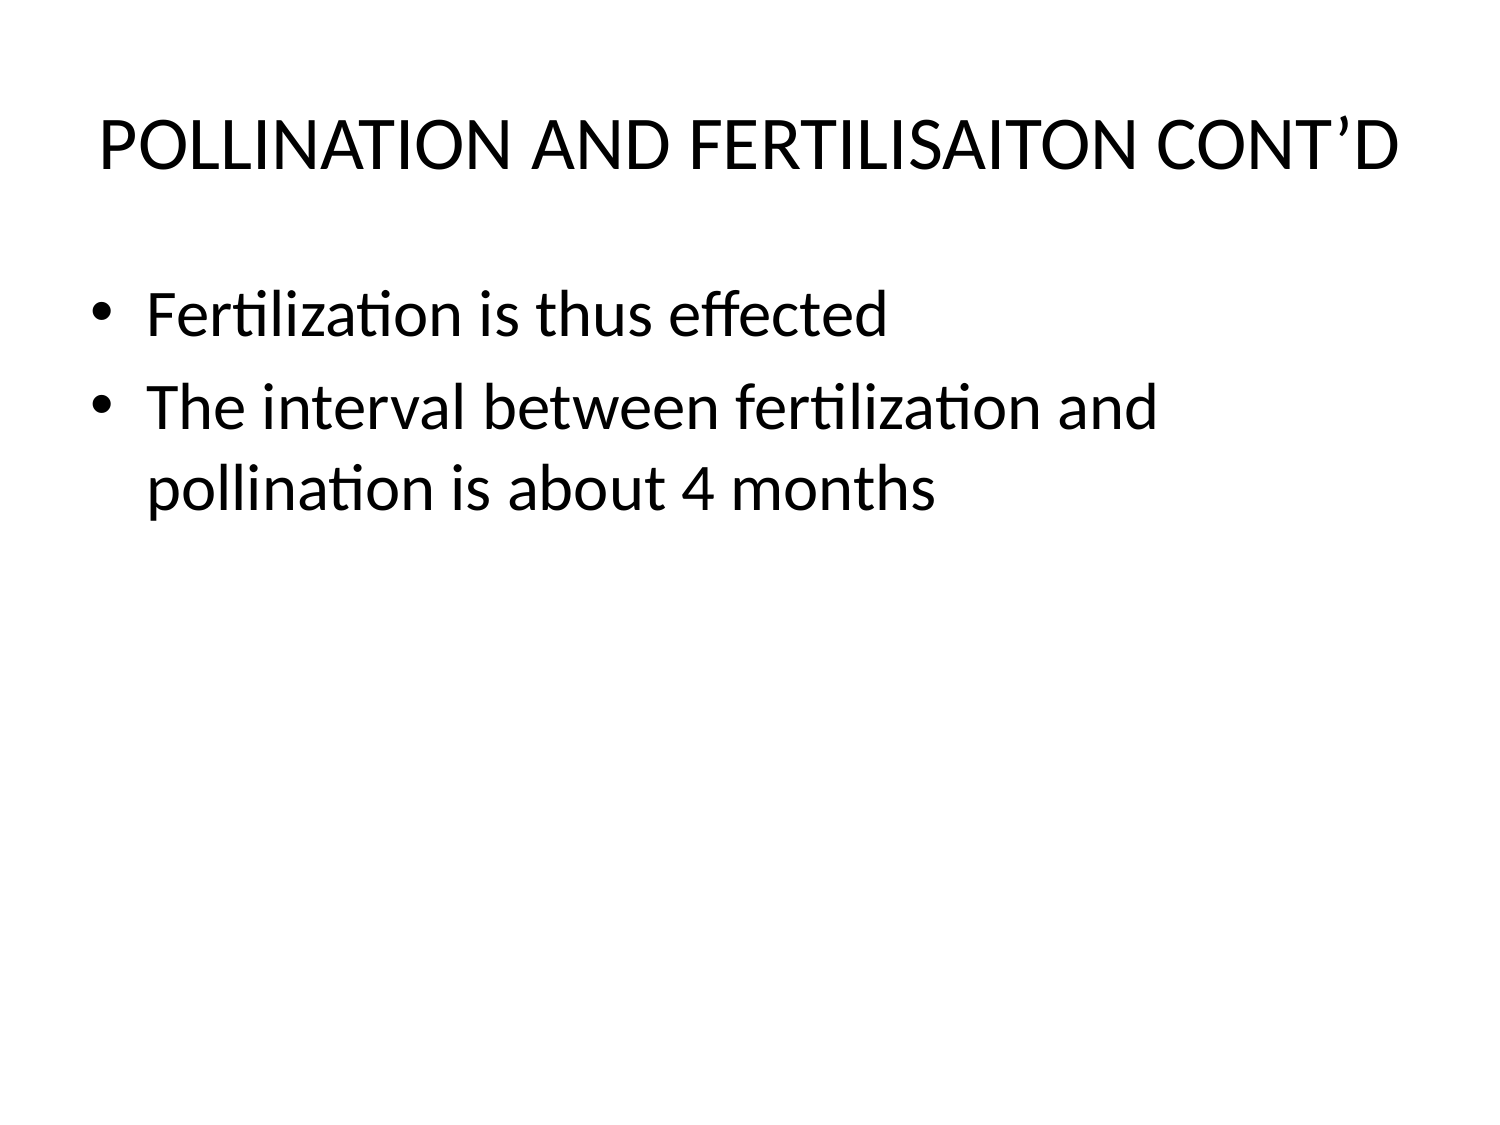

# POLLINATION AND FERTILISAITON CONT’D
Fertilization is thus effected
The interval between fertilization and pollination is about 4 months